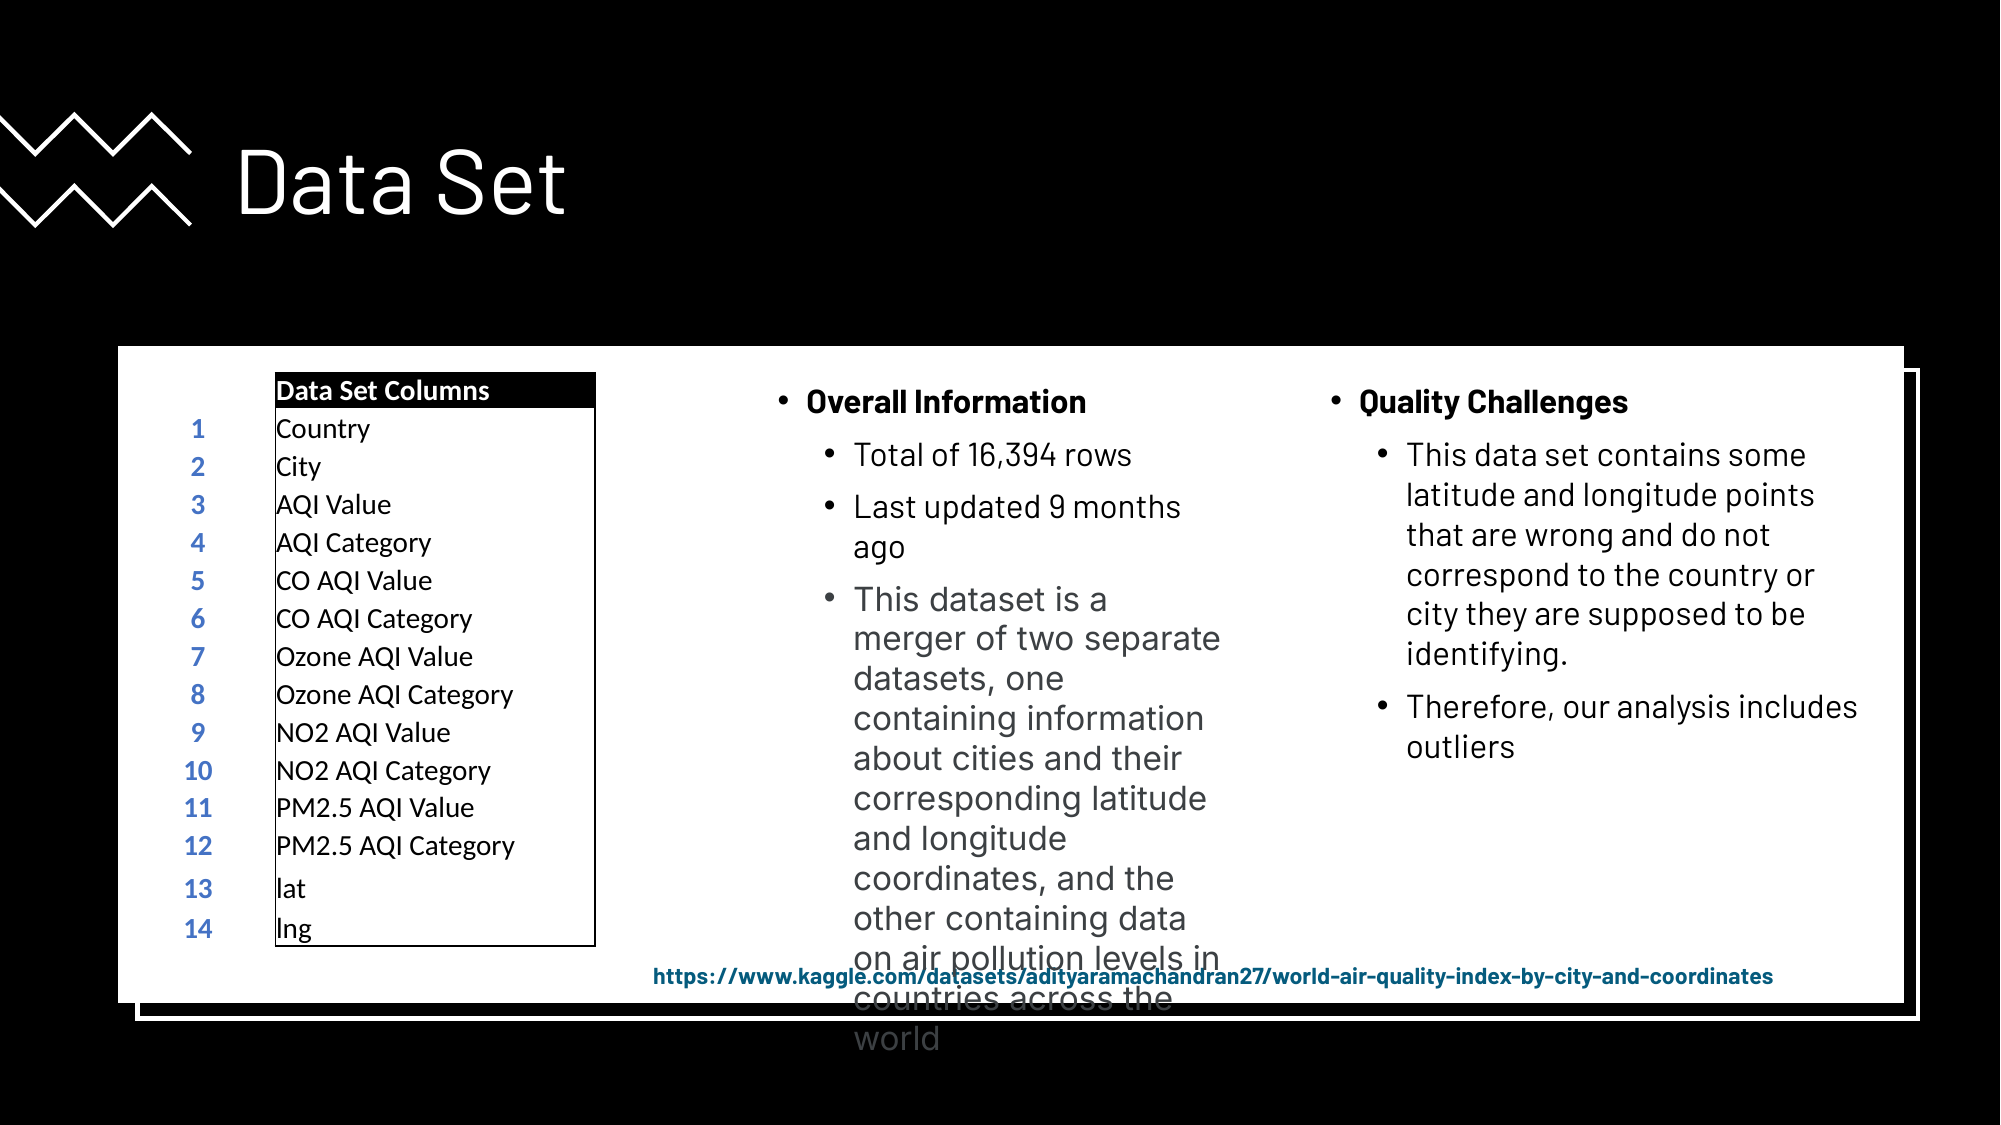

# Data Set

|  | Data Set Columns |
| --- | --- |
| 1 | Country |
| 2 | City |
| 3 | AQI Value |
| 4 | AQI Category |
| 5 | CO AQI Value |
| 6 | CO AQI Category |
| 7 | Ozone AQI Value |
| 8 | Ozone AQI Category |
| 9 | NO2 AQI Value |
| 10 | NO2 AQI Category |
| 11 | PM2.5 AQI Value |
| 12 | PM2.5 AQI Category |
| 13 | lat |
| 14 | lng |
Overall Information
Total of 16,394 rows
Last updated 9 months ago
This dataset is a merger of two separate datasets, one containing information about cities and their corresponding latitude and longitude coordinates, and the other containing data on air pollution levels in countries across the world
Quality Challenges
This data set contains some latitude and longitude points that are wrong and do not correspond to the country or city they are supposed to be identifying.
Therefore, our analysis includes outliers
https://www.kaggle.com/datasets/adityaramachandran27/world-air-quality-index-by-city-and-coordinates